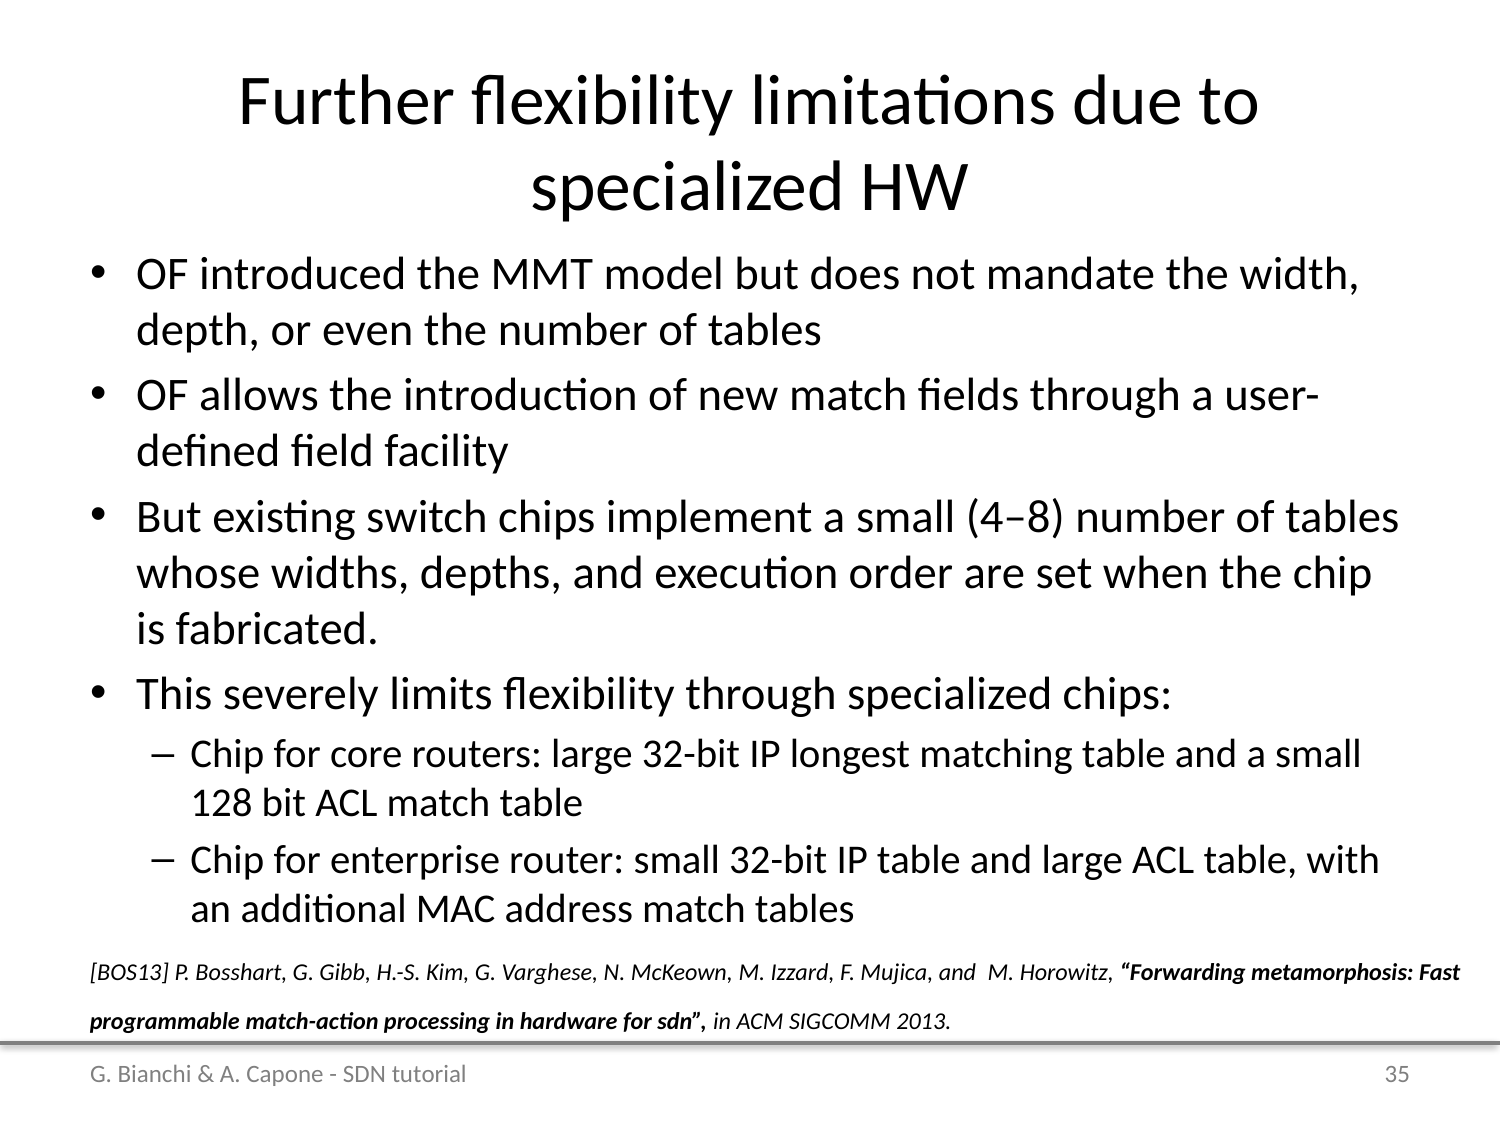

# Further flexibility limitations due to specialized HW
OF introduced the MMT model but does not mandate the width, depth, or even the number of tables
OF allows the introduction of new match fields through a user-defined field facility
But existing switch chips implement a small (4–8) number of tables whose widths, depths, and execution order are set when the chip is fabricated.
This severely limits flexibility through specialized chips:
Chip for core routers: large 32-bit IP longest matching table and a small 128 bit ACL match table
Chip for enterprise router: small 32-bit IP table and large ACL table, with an additional MAC address match tables

[BOS13] P. Bosshart, G. Gibb, H.-S. Kim, G. Varghese, N. McKeown, M. Izzard, F. Mujica, and M. Horowitz, “Forwarding metamorphosis: Fast programmable match-action processing in hardware for sdn”, in ACM SIGCOMM 2013.
G. Bianchi & A. Capone - SDN tutorial
35